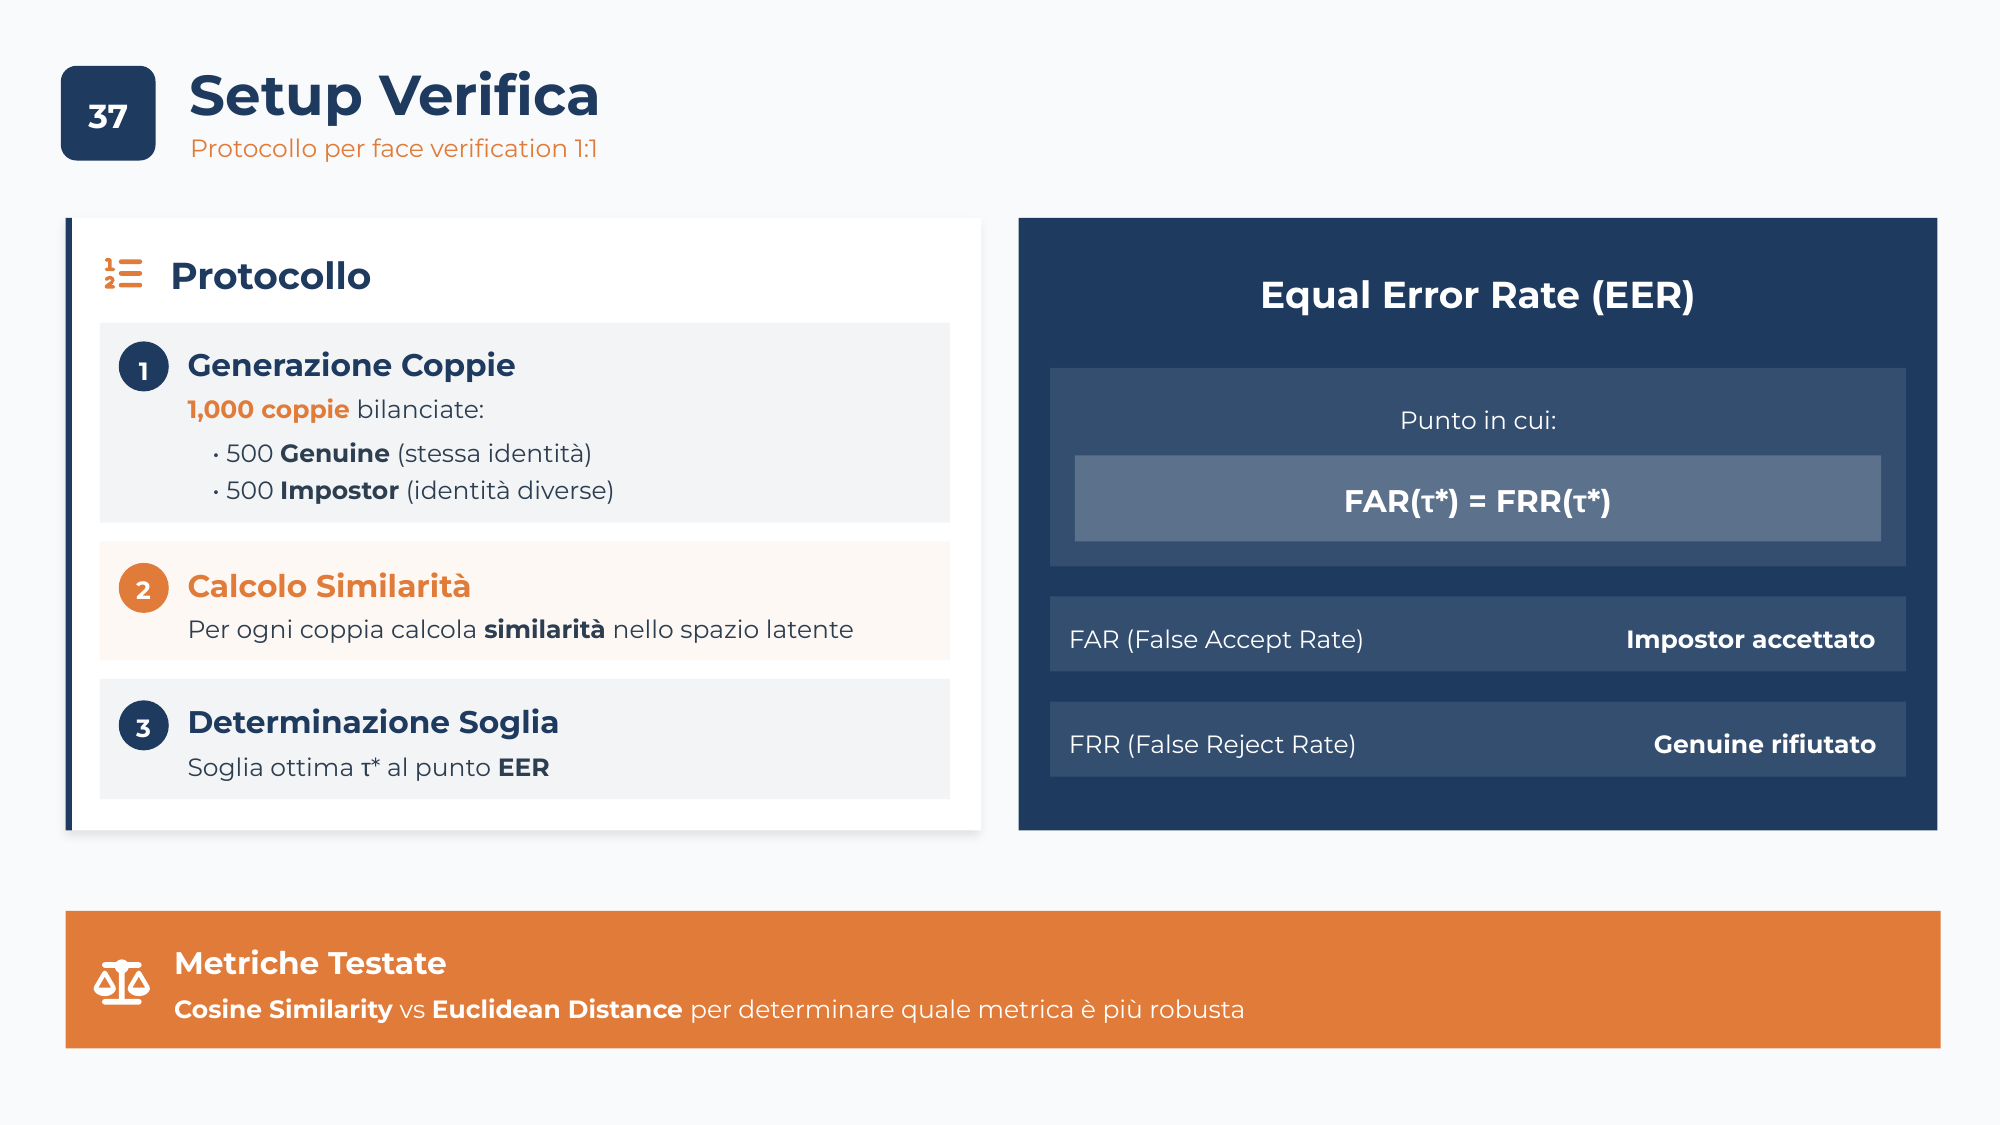

37

Setup Verifica
37
Protocollo per face verification 1:1

Protocollo

Equal Error Rate (EER)

Generazione Coppie
1

1,000 coppie bilanciate:
Punto in cui:
• 500 Genuine (stessa identità)

• 500 Impostor (identità diverse)
FAR(τ*) = FRR(τ*)

Calcolo Similarità
2

Per ogni coppia calcola similarità nello spazio latente
FAR (False Accept Rate)
Impostor accettato

Determinazione Soglia
3

FRR (False Reject Rate)
Genuine rifiutato
Soglia ottima τ* al punto EER

Metriche Testate

Cosine Similarity vs Euclidean Distance per determinare quale metrica è più robusta